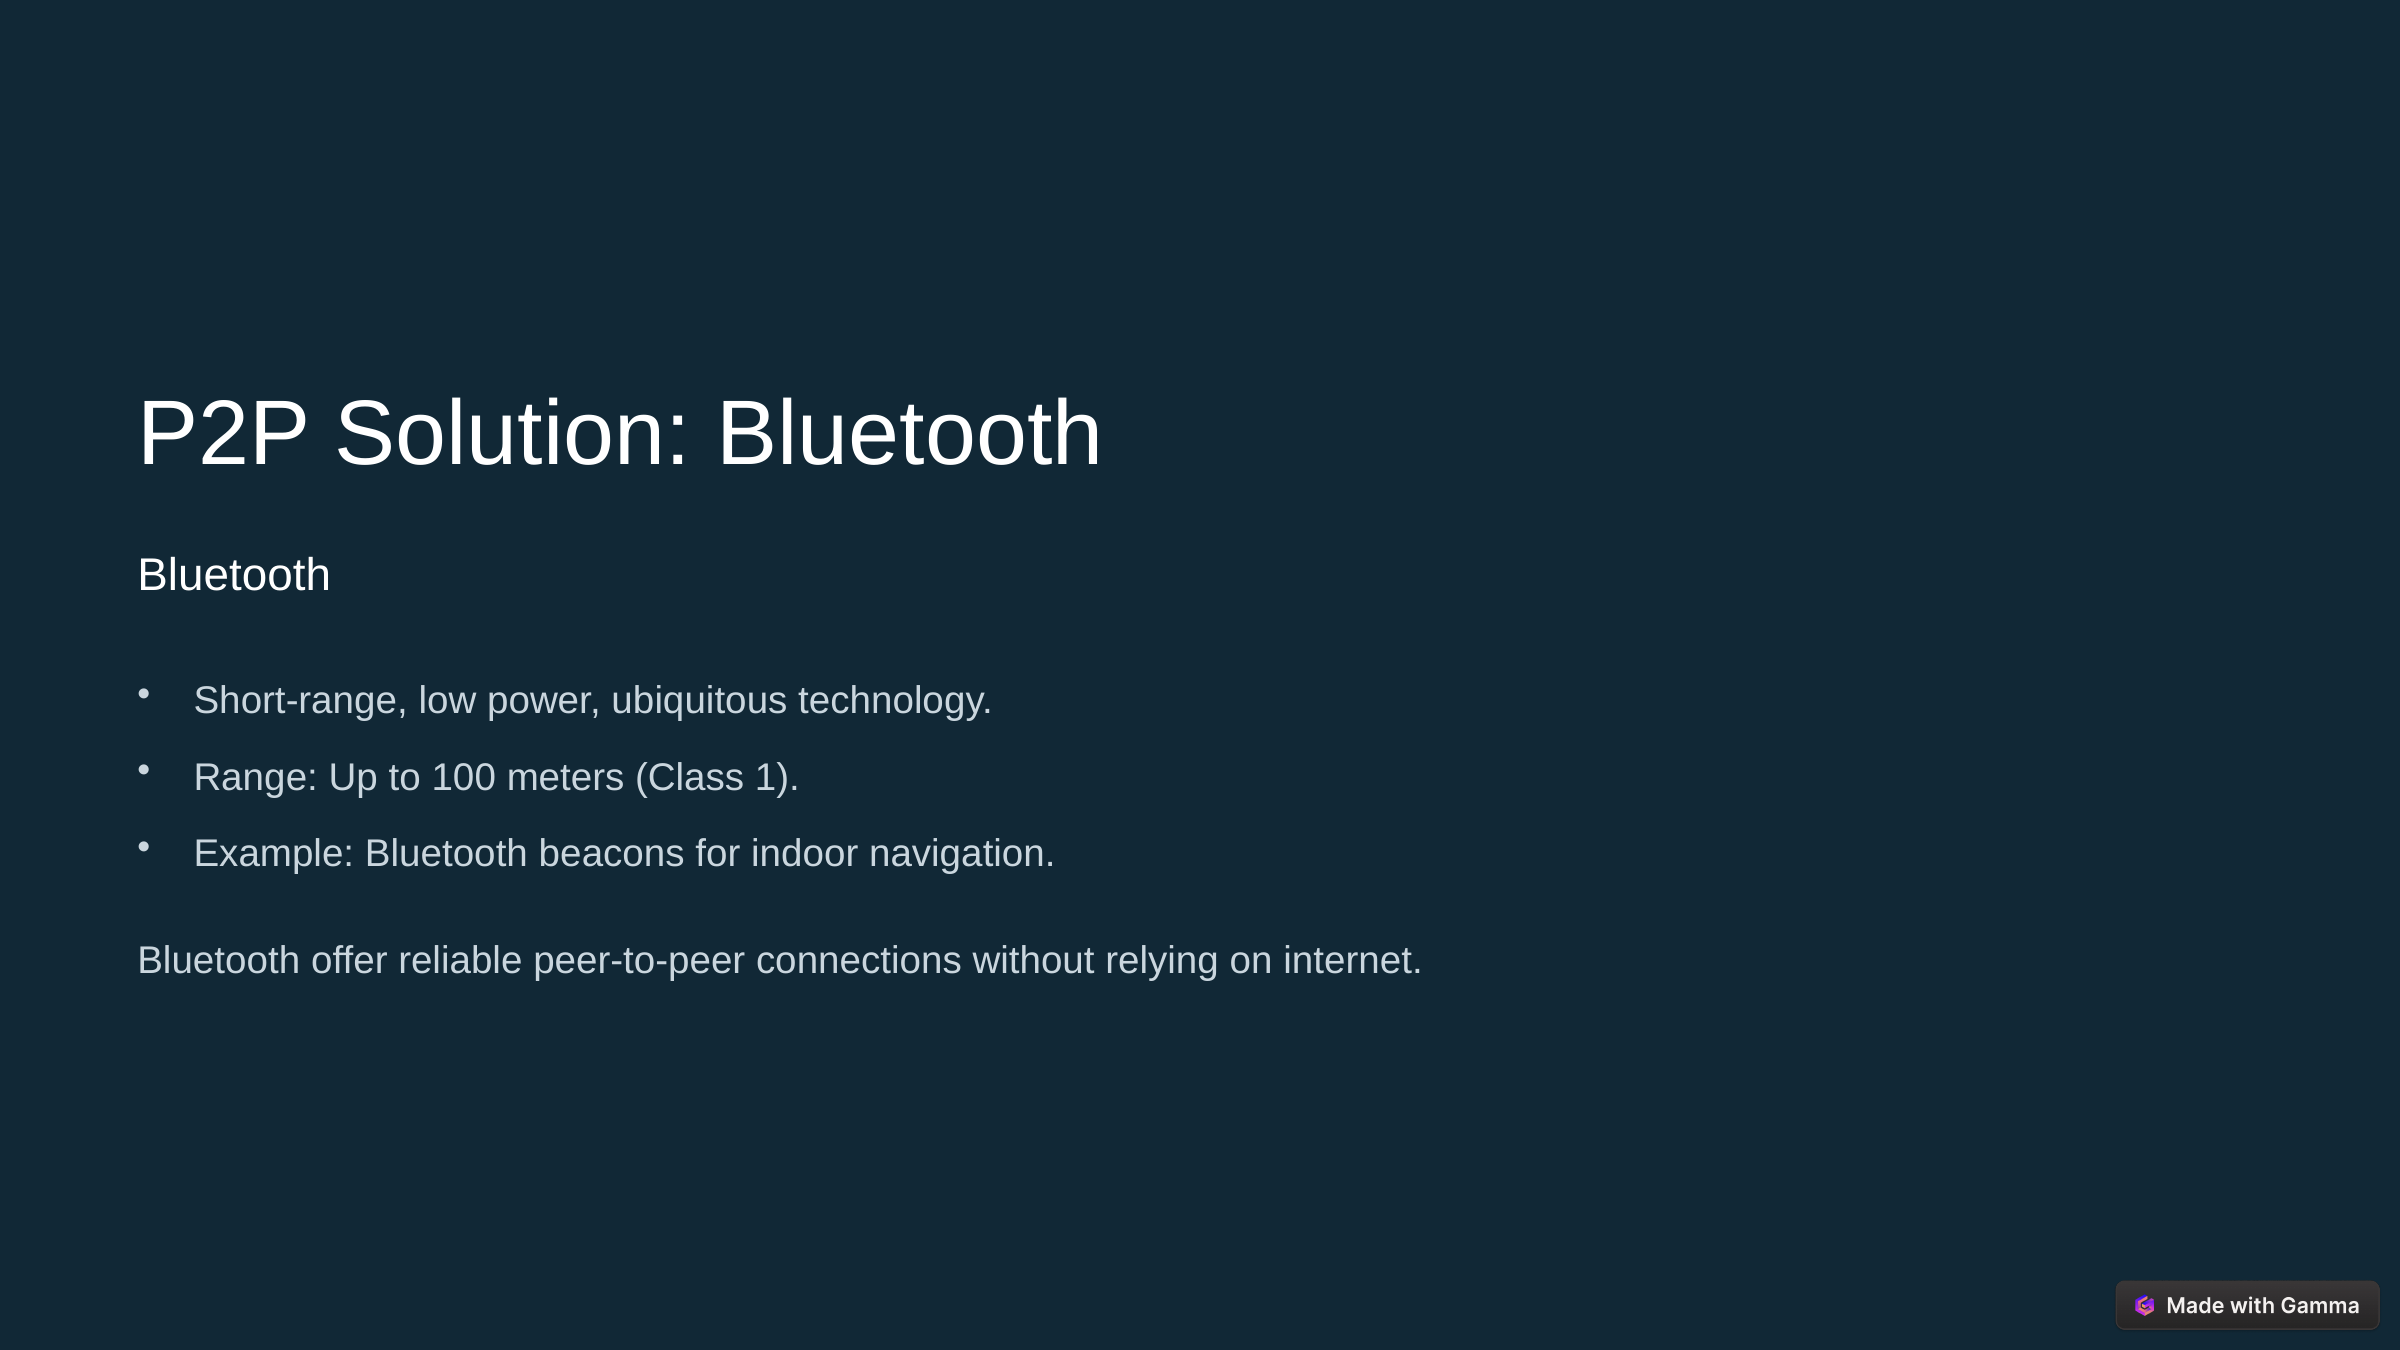

P2P Solution: Bluetooth
Bluetooth
Short-range, low power, ubiquitous technology.
Range: Up to 100 meters (Class 1).
Example: Bluetooth beacons for indoor navigation.
Bluetooth offer reliable peer-to-peer connections without relying on internet.